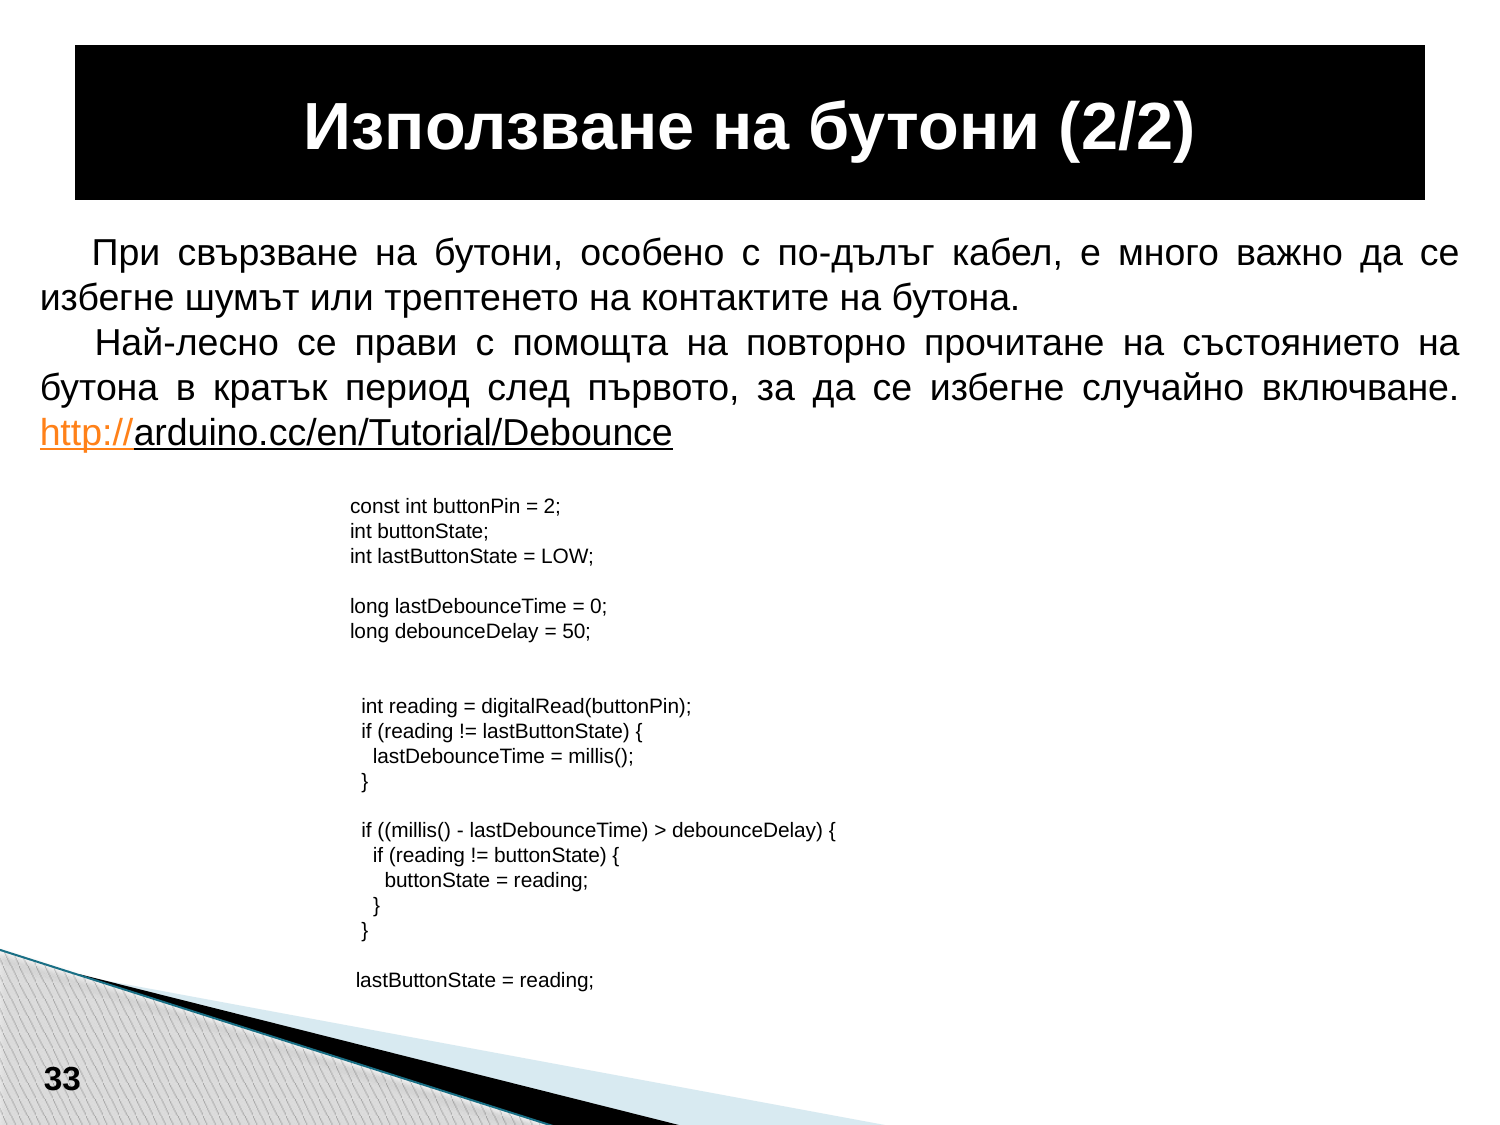

# Използване на бутони (2/2)
   При свързване на бутони, особено с по-дълъг кабел, е много важно да се избегне шумът или трептенето на контактите на бутона.
   Най-лесно се прави с помощта на повторно прочитане на състоянието на бутона в кратък период след първото, за да се избегне случайно включване. http://arduino.cc/en/Tutorial/Debounce
const int buttonPin = 2;
int buttonState;
int lastButtonState = LOW;

long lastDebounceTime = 0;
long debounceDelay = 50;

  int reading = digitalRead(buttonPin);
  if (reading != lastButtonState) {
    lastDebounceTime = millis();
  }

  if ((millis() - lastDebounceTime) > debounceDelay) {
    if (reading != buttonState) {
      buttonState = reading;
    }
  }

 lastButtonState = reading;
33